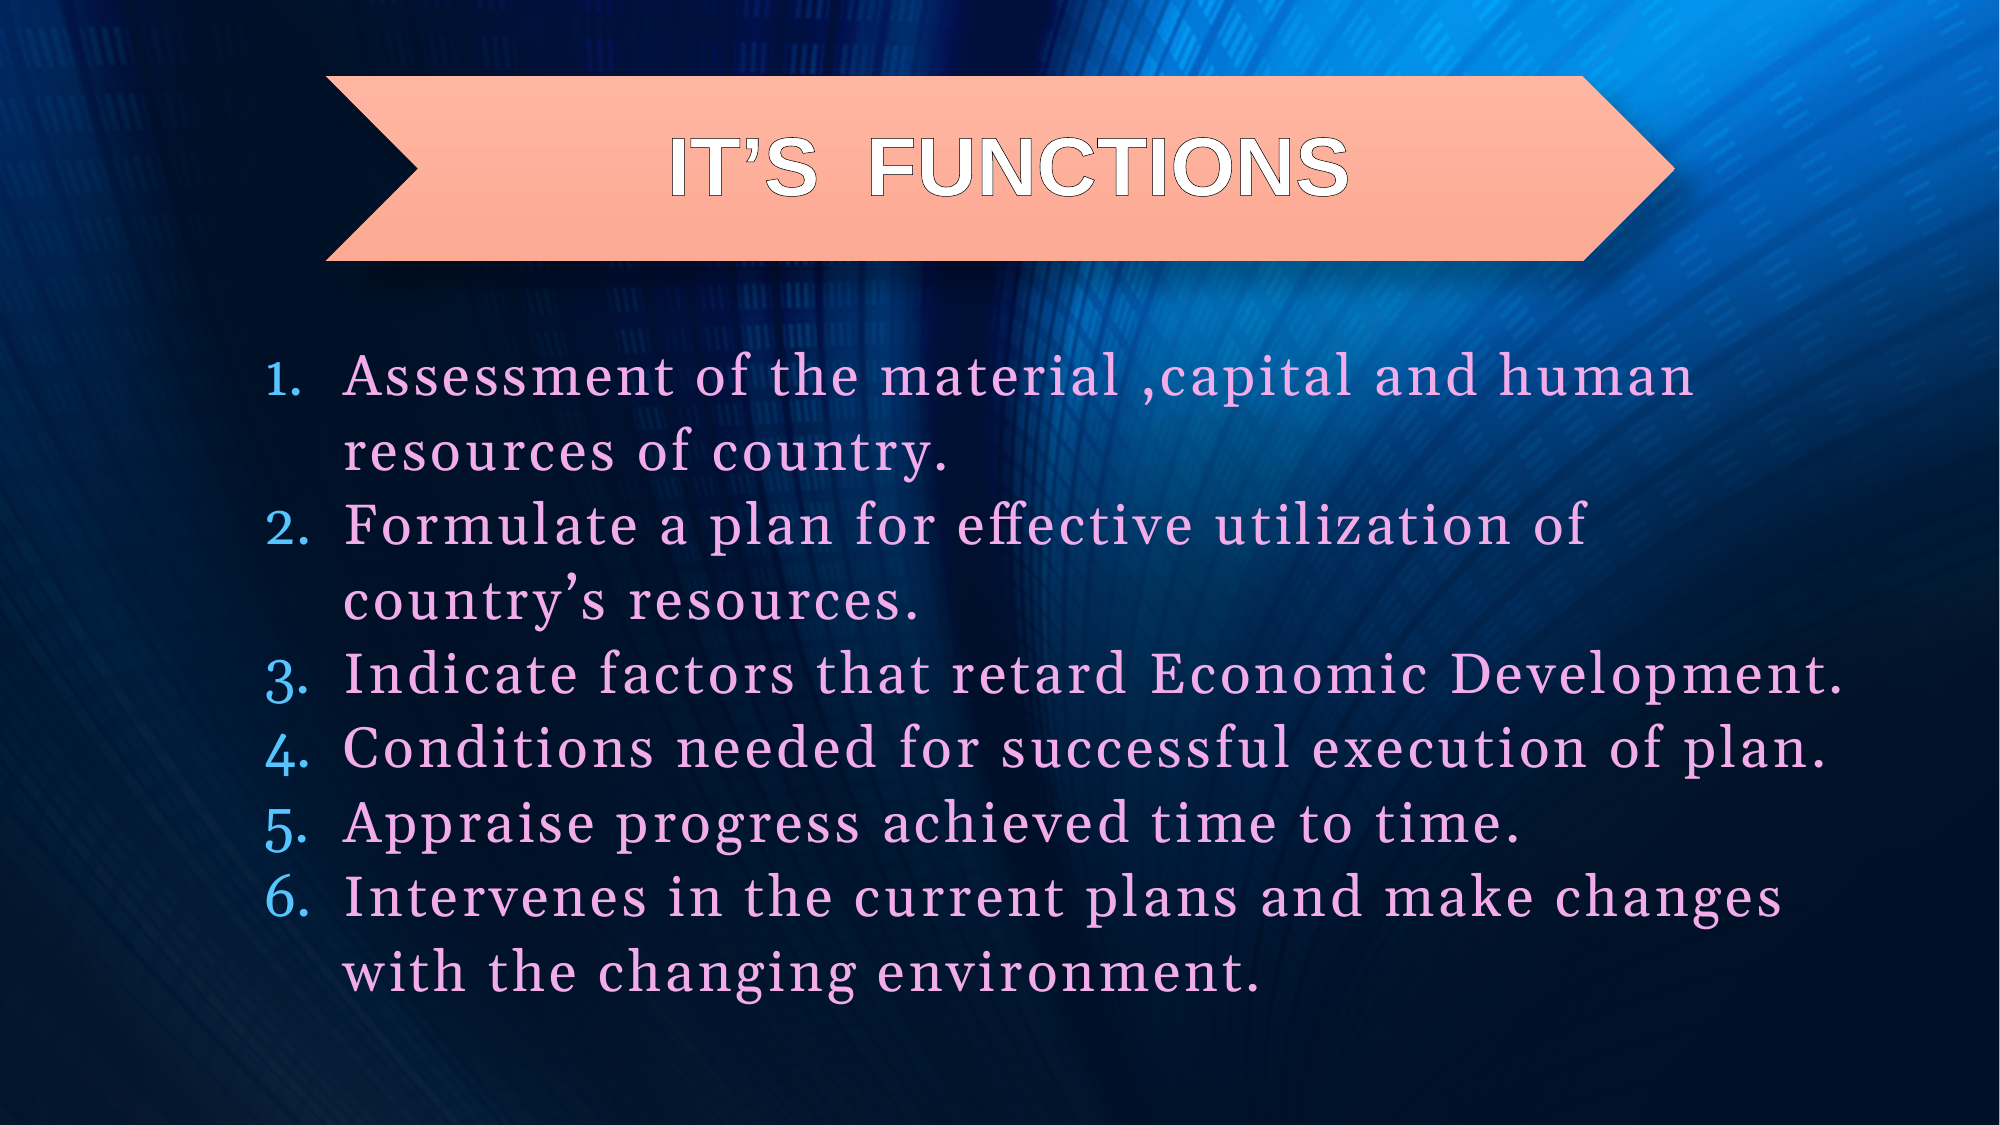

IT’S  FUNCTIONS

Assessment of the material ,capital and human     resources of country.
Formulate a plan for effective utilization of country’s resources.
Indicate factors that retard Economic Development.
Conditions needed for successful execution of plan.
Appraise progress achieved time to time.
Intervenes in the current plans and make changes with the changing environment.